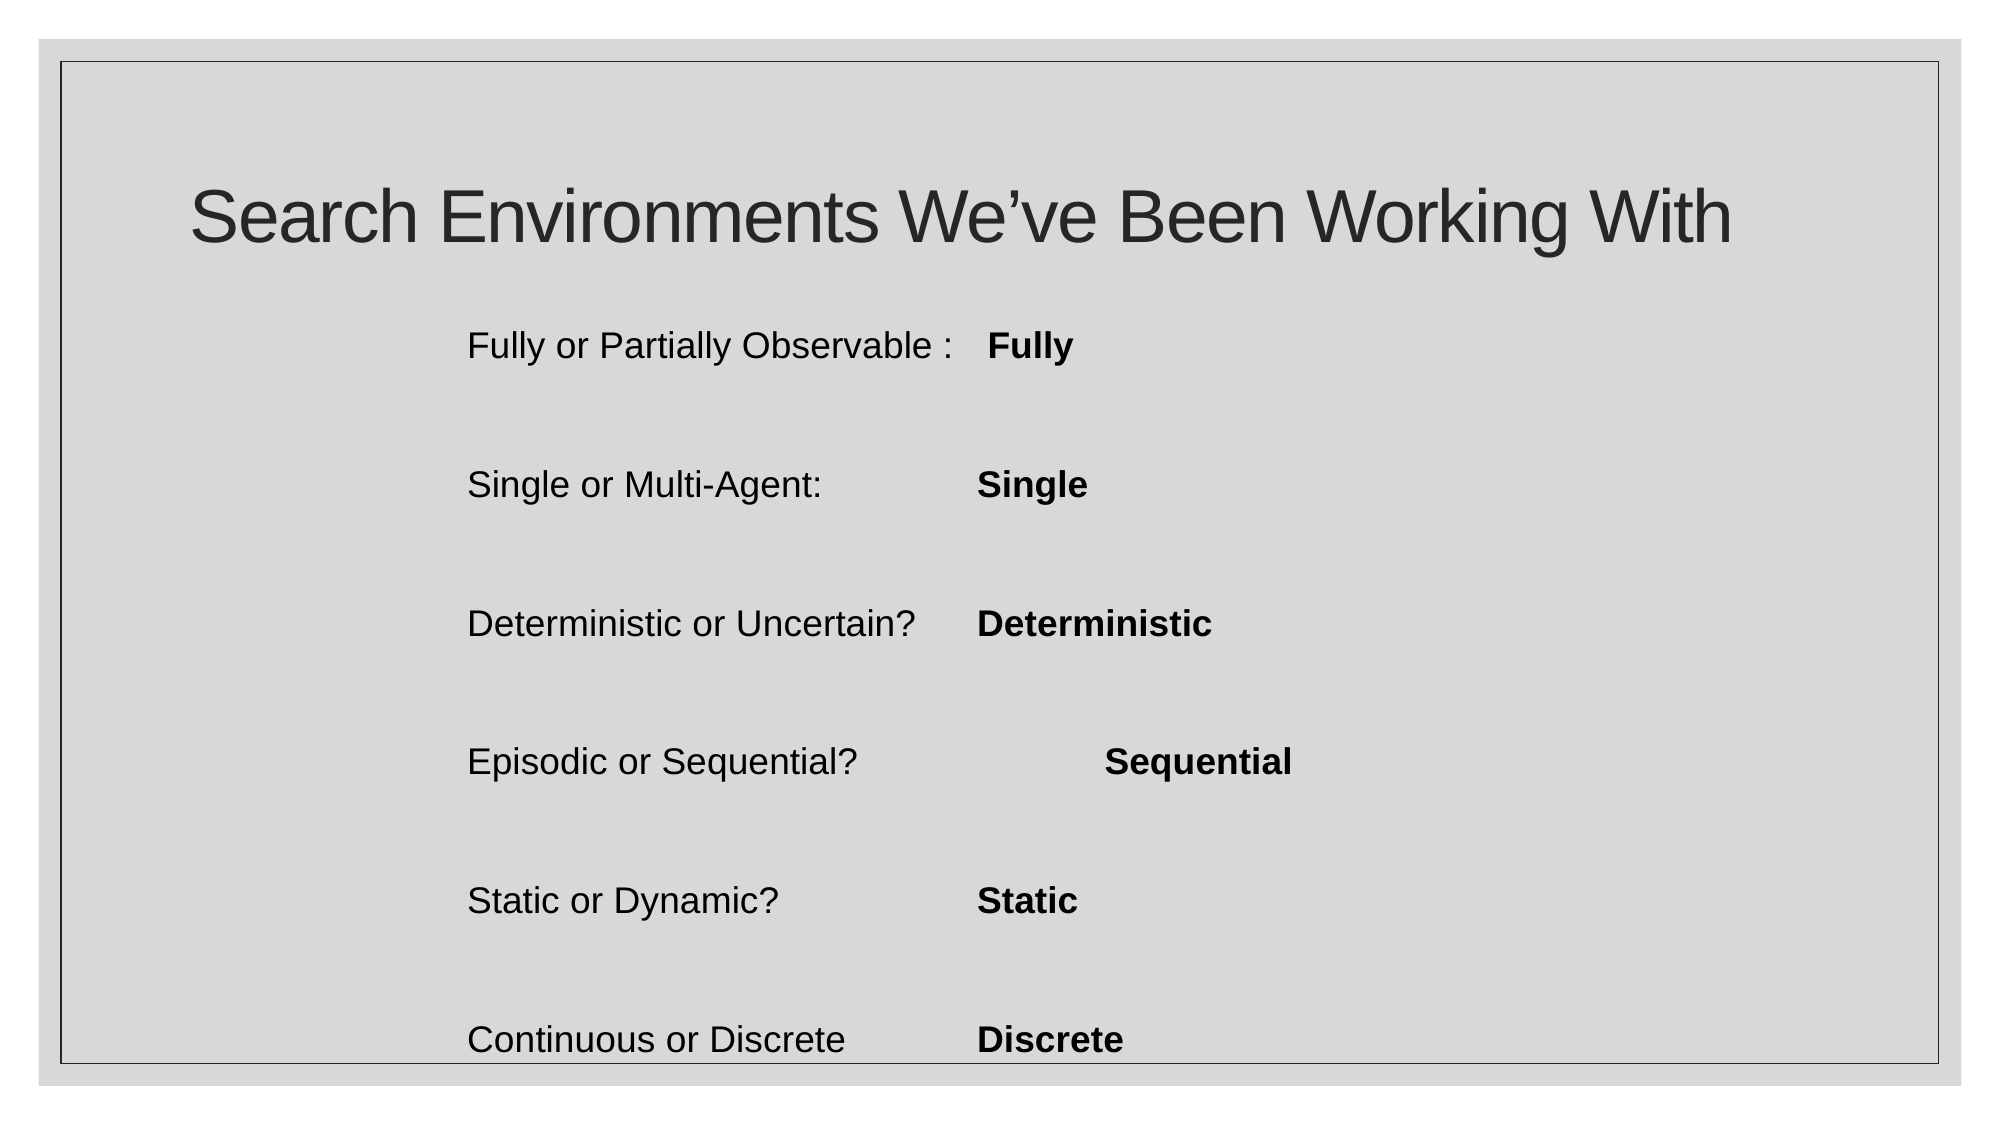

# Search Environments We’ve Been Working With
Fully or Partially Observable :	 Fully

Single or Multi-Agent: 		Single

Deterministic or Uncertain? 	Deterministic

Episodic or Sequential?		Sequential

Static or Dynamic?		Static

Continuous or Discrete		Discrete